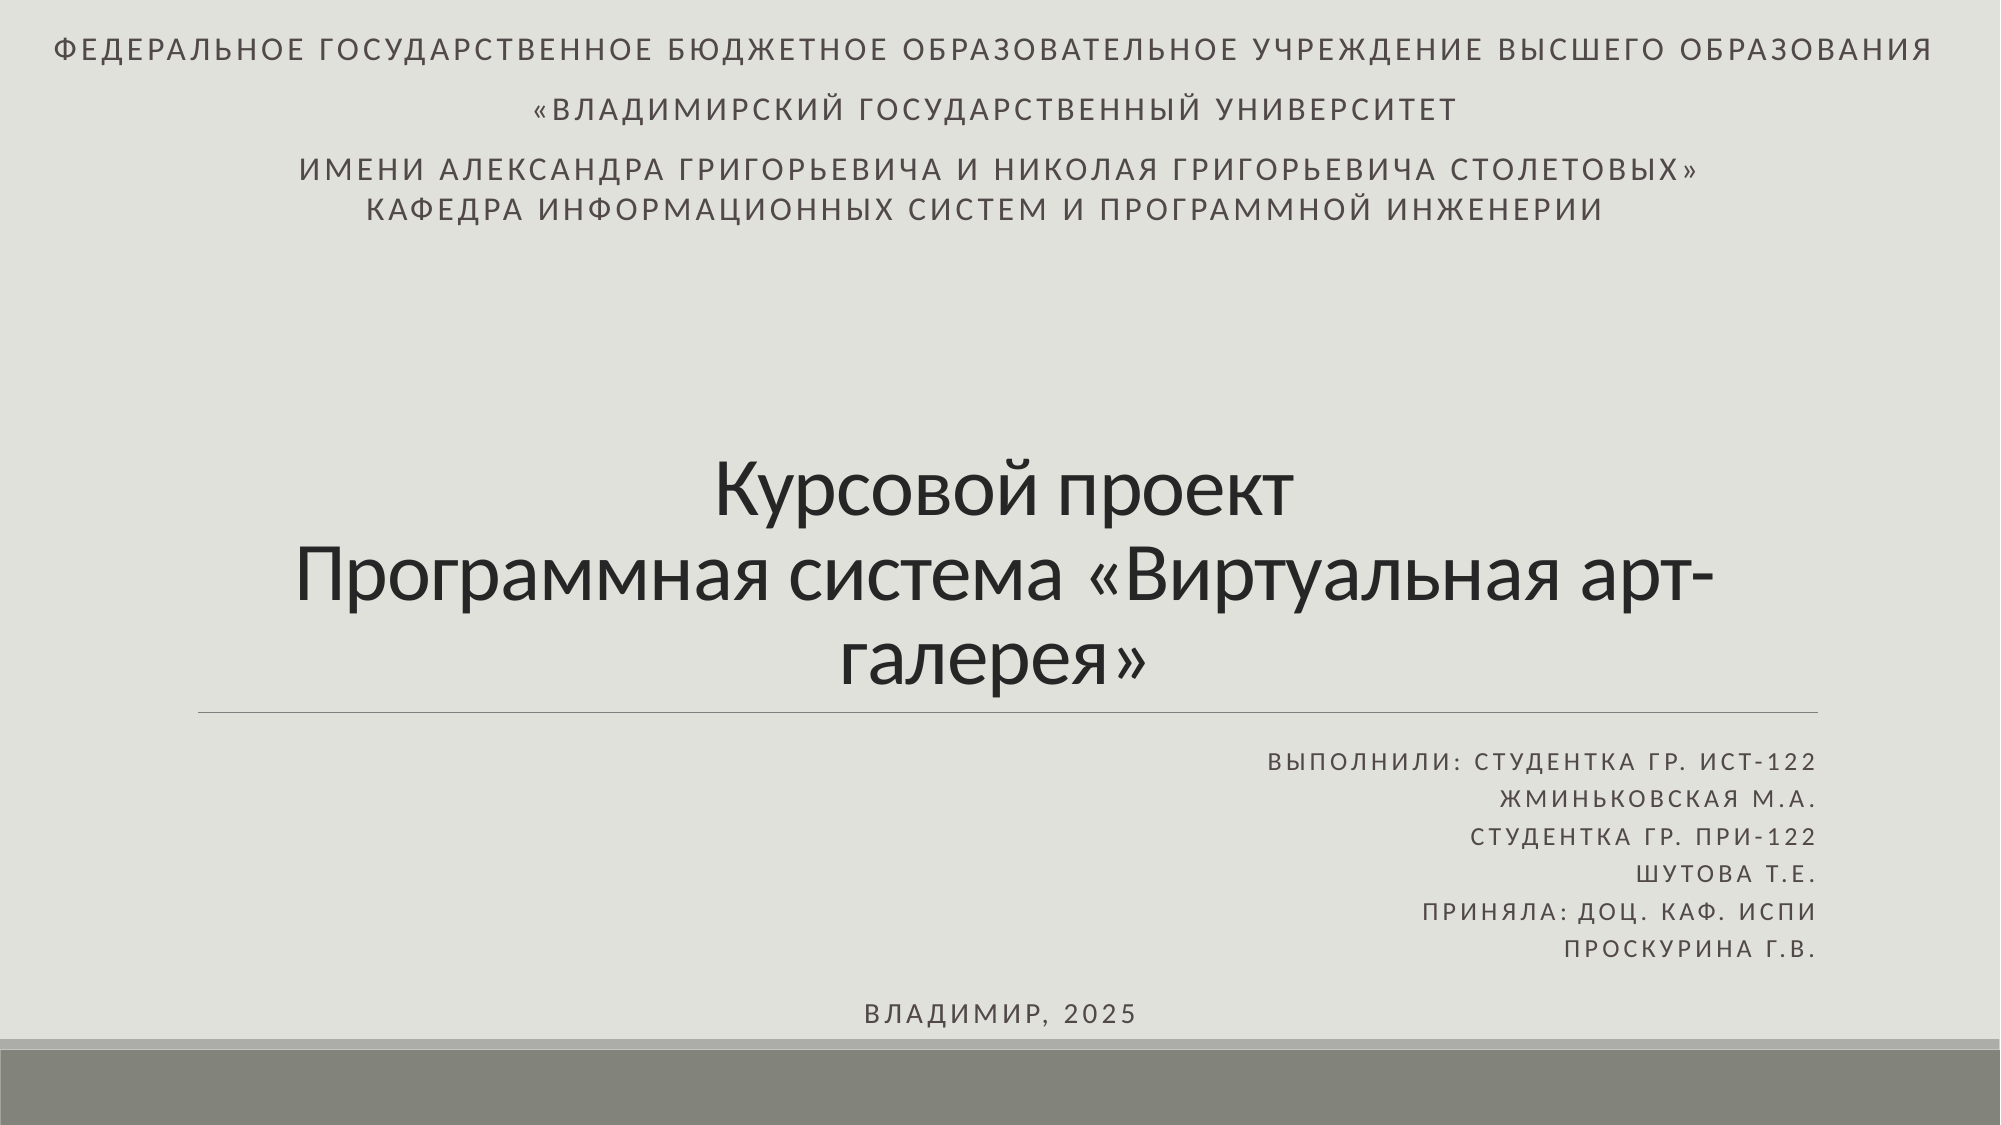

Федеральное государственное бюджетное образовательное учреждение высшего образования
«Владимирский государственный университет
имени Александра Григорьевича и Николая Григорьевича Столетовых»
Кафедра информационных систем и программной инженерии
# Курсовой проект Программная система «Виртуальная арт-галерея»
Выполнили: студентка гр. ИСТ-122
	Жминьковская М.А.
студентка гр. ПРИ-122
		Шутова Т.Е.
Приняла:	доц. каф. ИСПИ
Проскурина Г.В.

Владимир, 2025